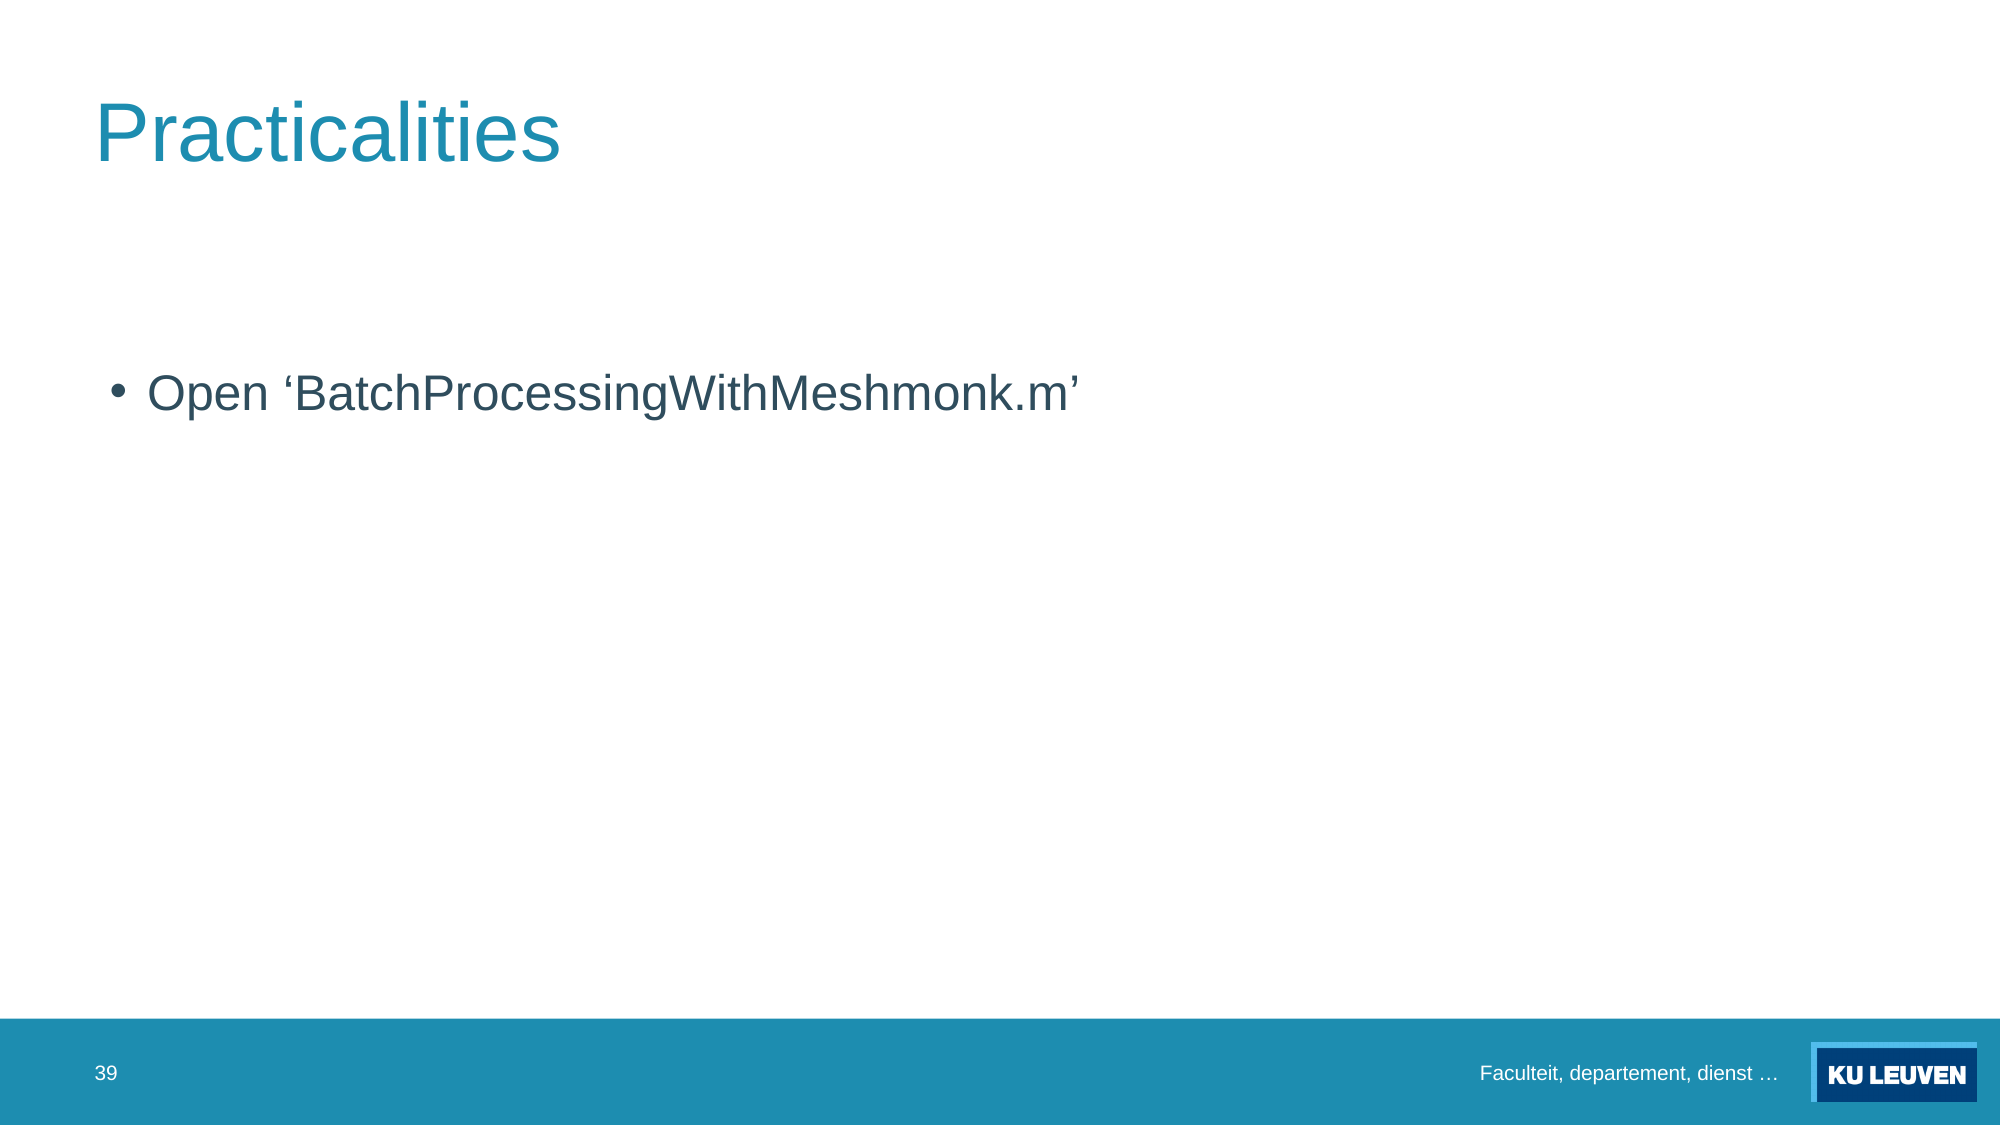

# Practicalities

Open ‘BatchProcessingWithMeshmonk.m’

39
Faculteit, departement, dienst …